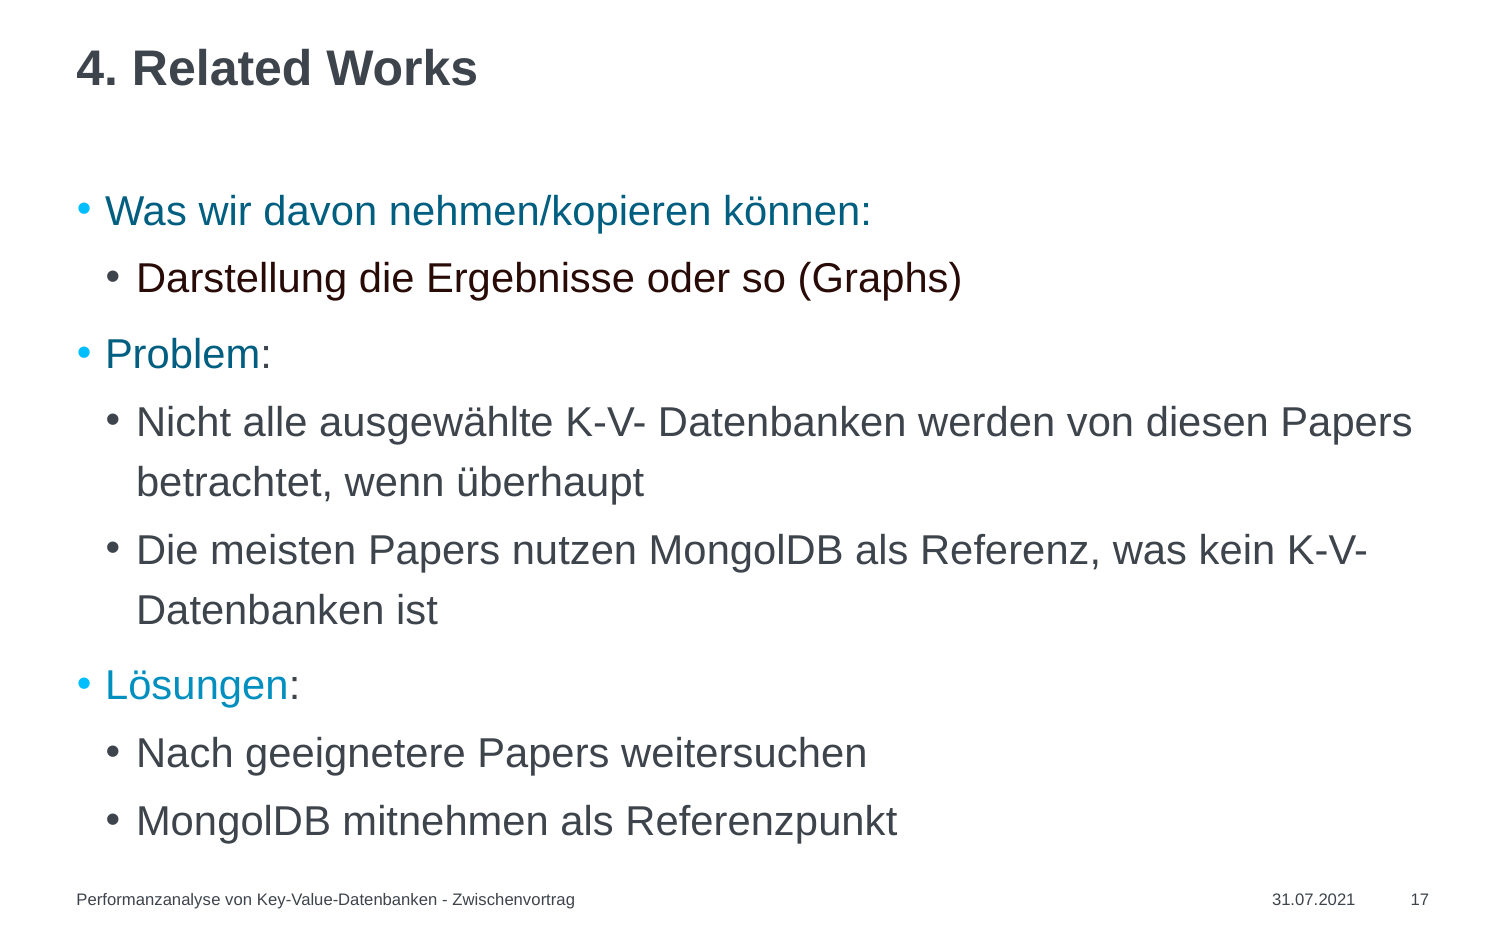

# 4. Related Works

Was wir davon nehmen/kopieren können:
Darstellung die Ergebnisse oder so (Graphs)
Problem:
Nicht alle ausgewählte K-V- Datenbanken werden von diesen Papers betrachtet, wenn überhaupt
Die meisten Papers nutzen MongolDB als Referenz, was kein K-V- Datenbanken ist
Lösungen:
Nach geeignetere Papers weitersuchen
MongolDB mitnehmen als Referenzpunkt

Performanzanalyse von Key-Value-Datenbanken - Zwischenvortrag

31.07.2021
17